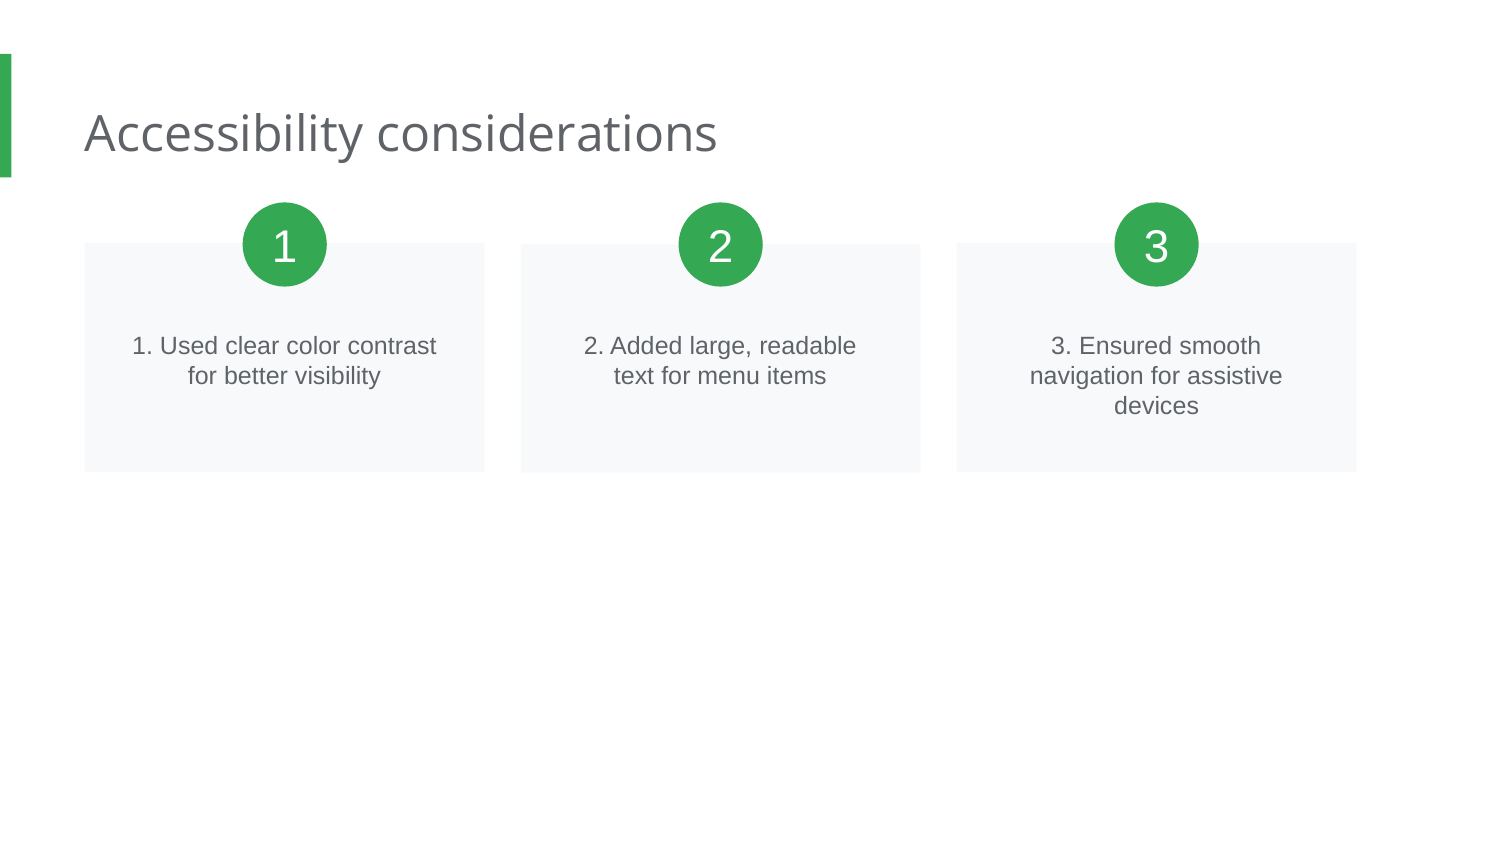

Accessibility considerations
1
2
3

1. Used clear color contrast for better visibility

2. Added large, readable text for menu items

3. Ensured smooth navigation for assistive devices